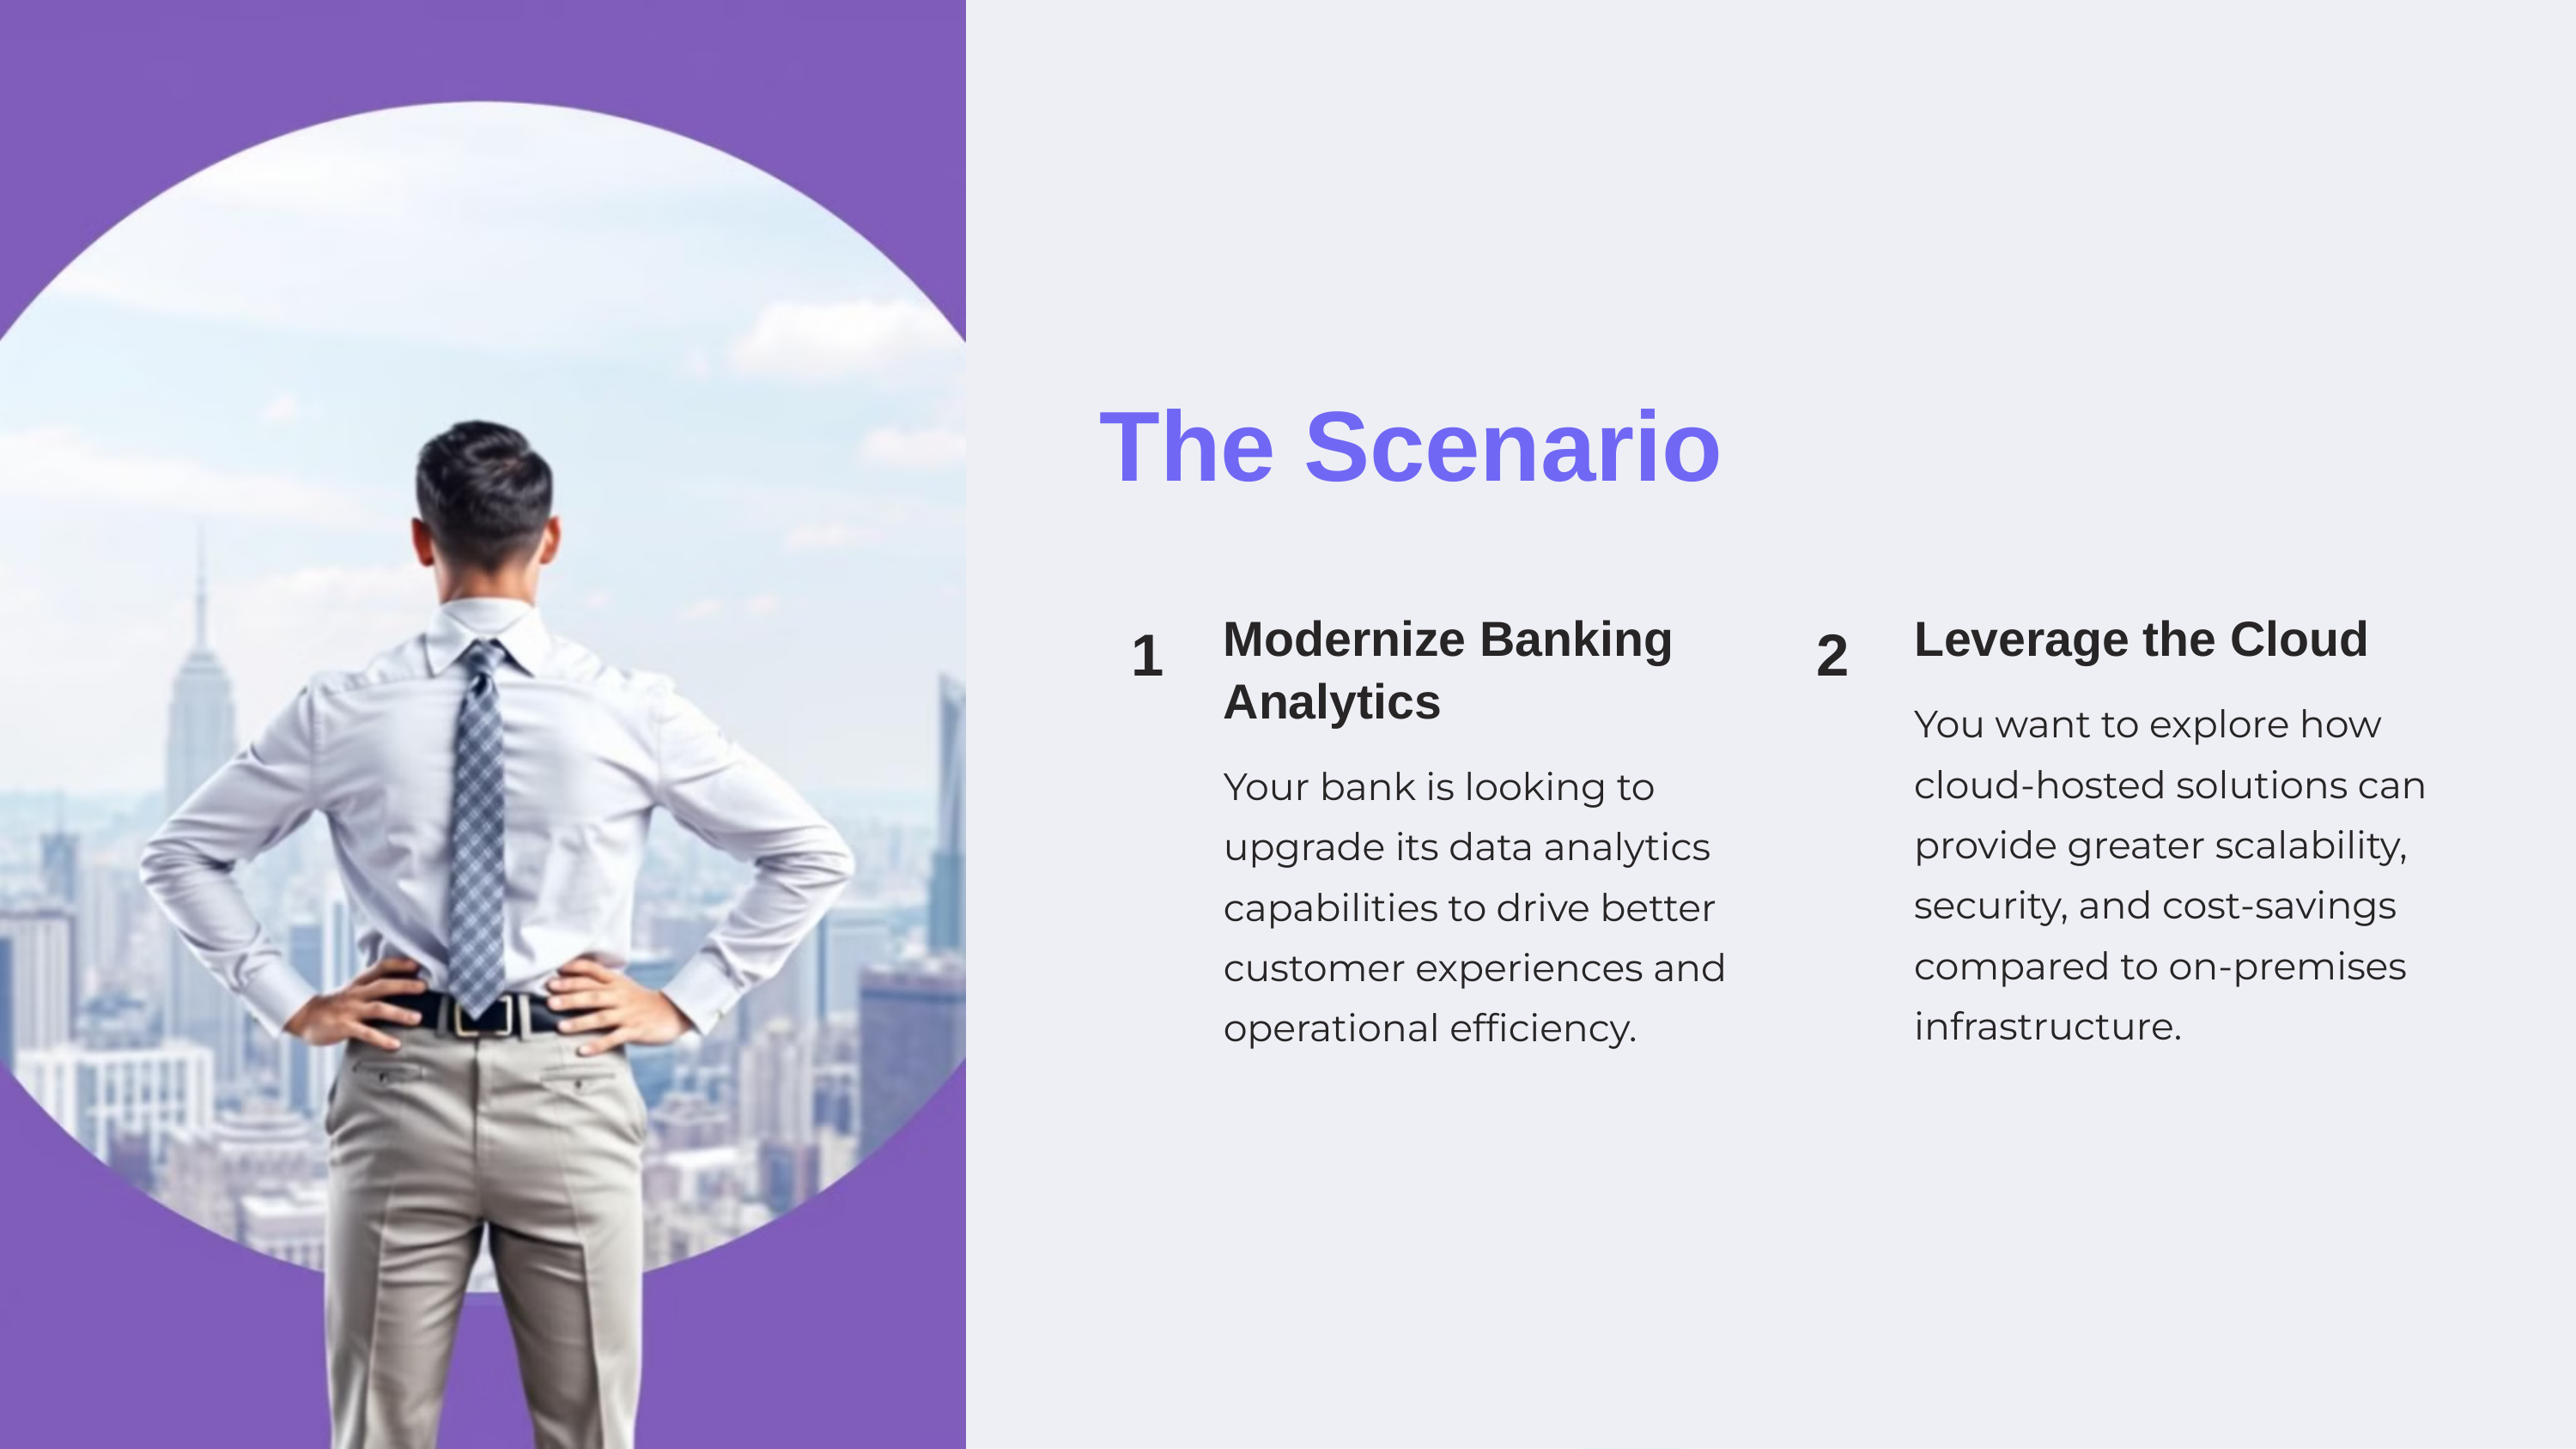

The Scenario
Modernize Banking Analytics
Leverage the Cloud

1
2
You want to explore how cloud-hosted solutions can provide greater scalability, security, and cost-savings compared to on-premises infrastructure.
Your bank is looking to upgrade its data analytics capabilities to drive better customer experiences and operational efficiency.